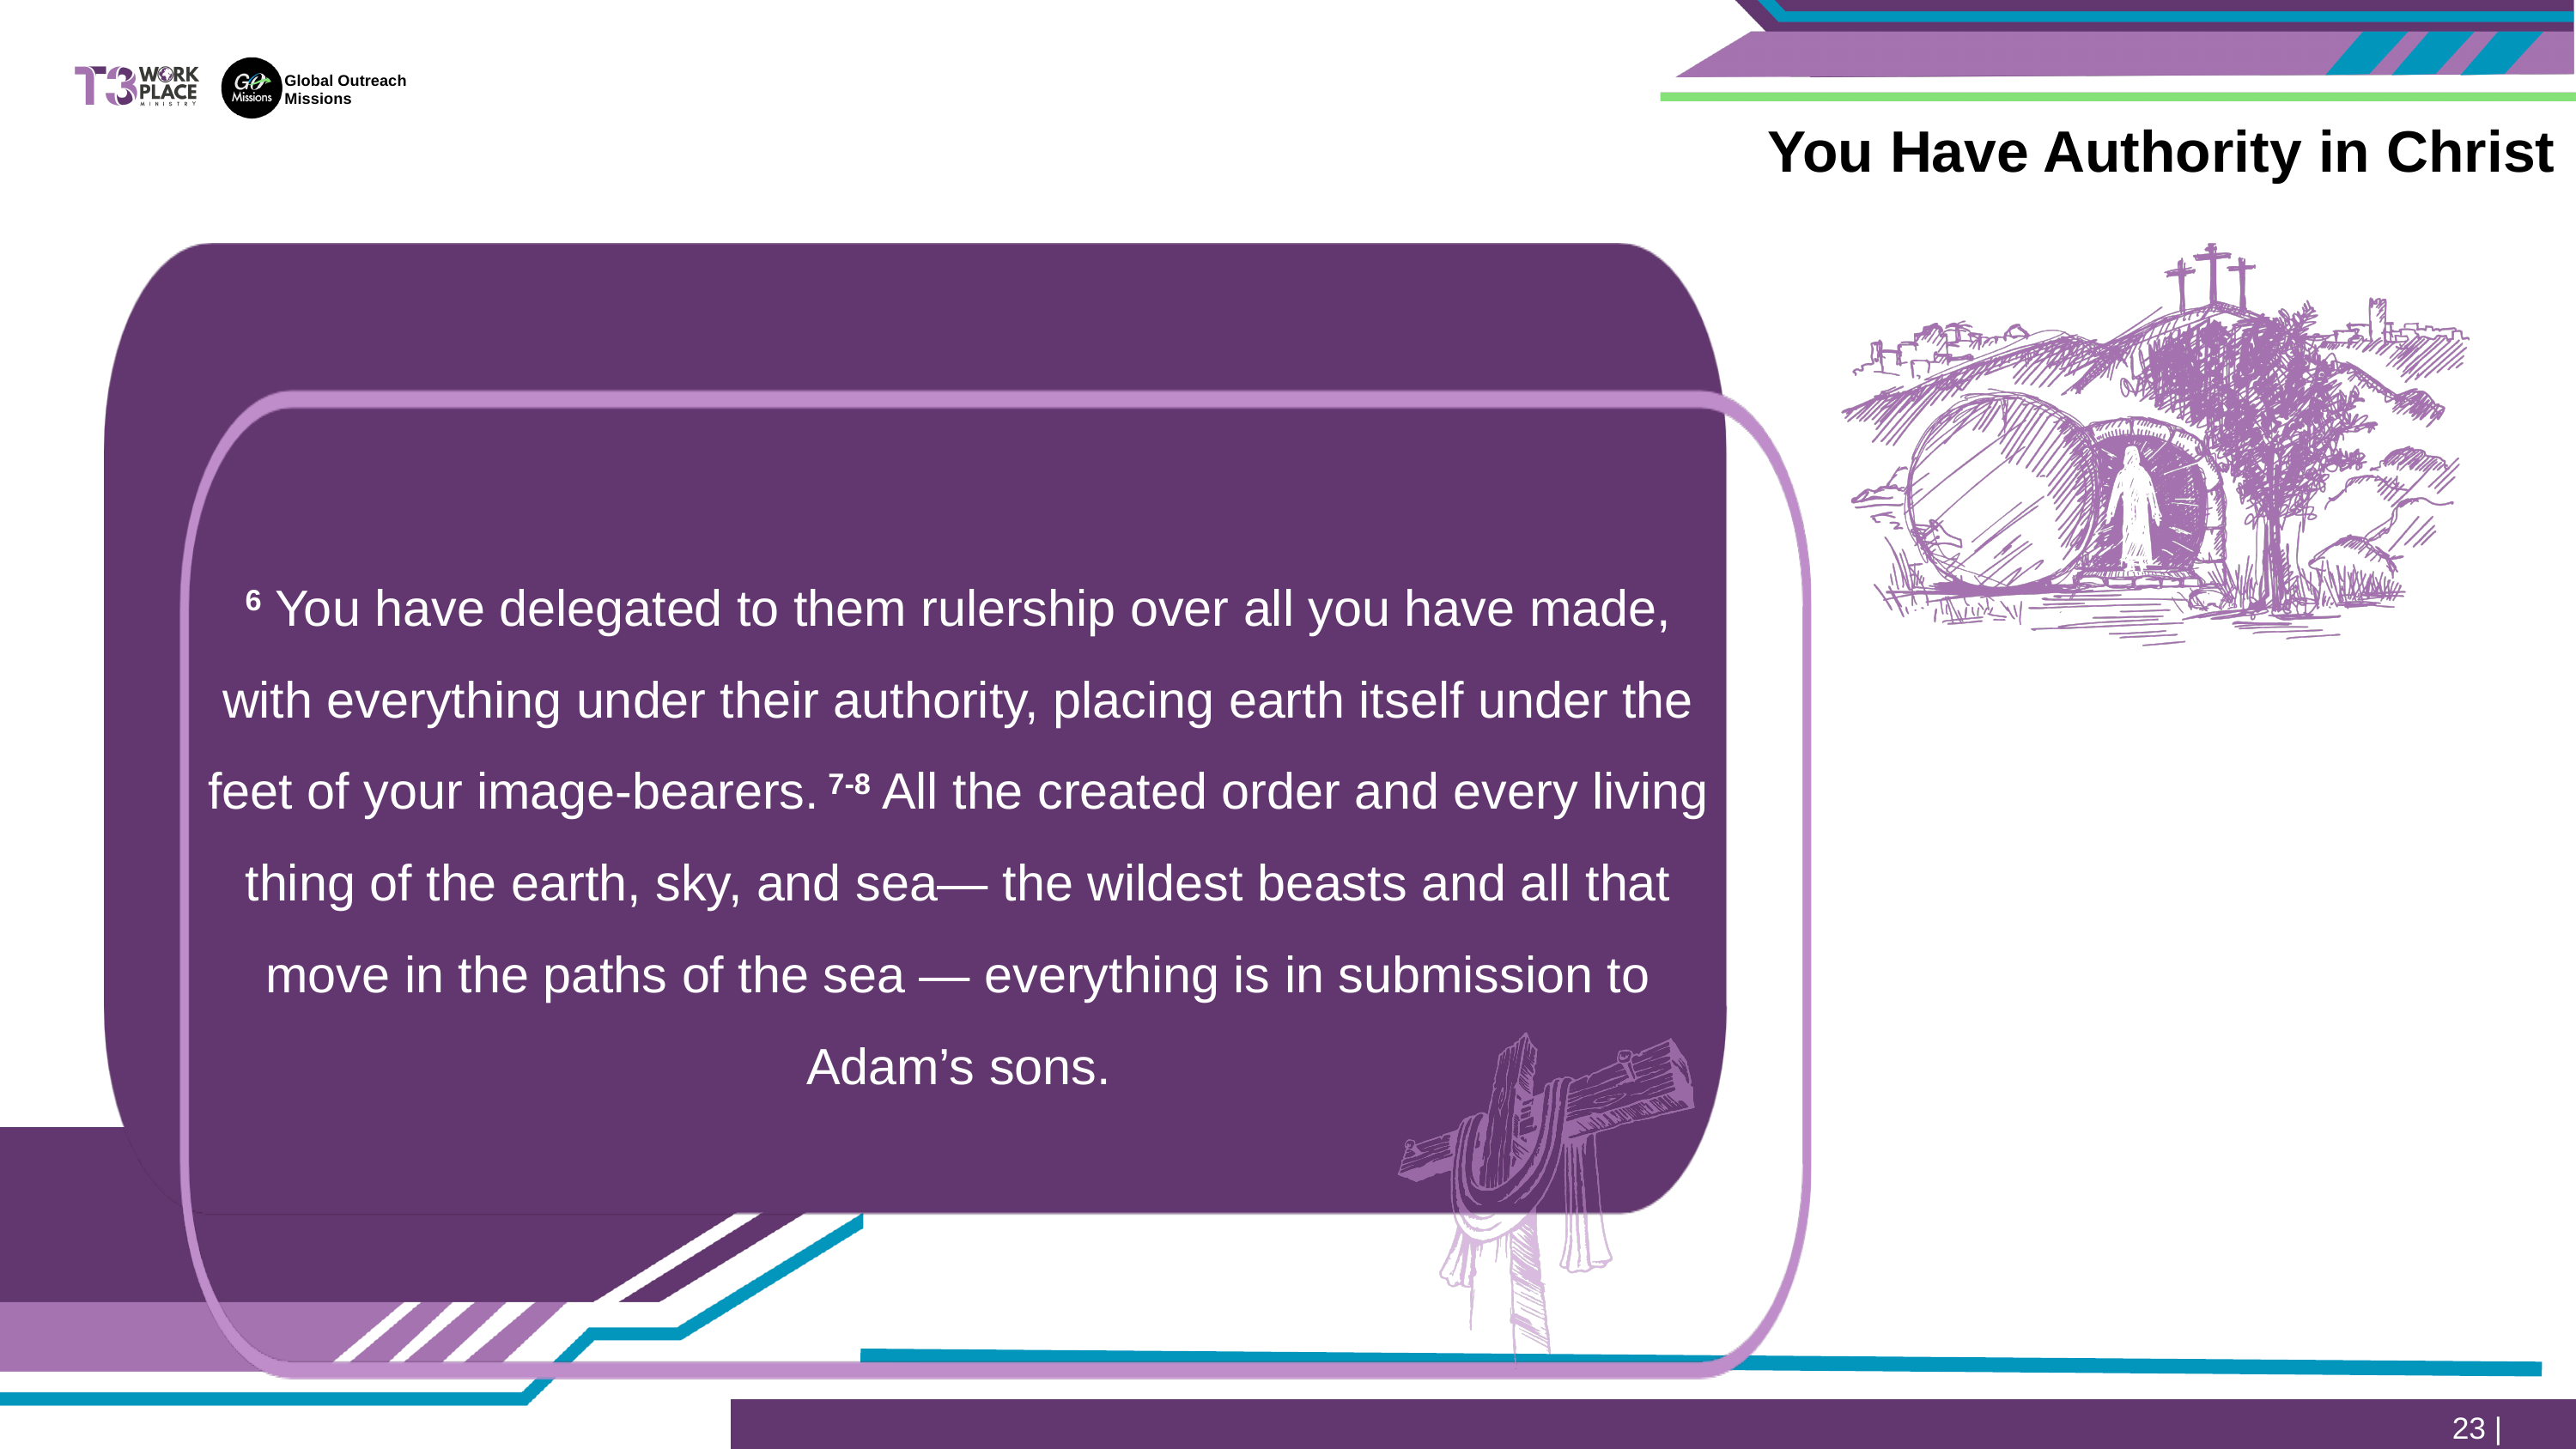

Global Outreach
Missions
You Have Authority in Christ

6 You have delegated to them rulership over all you have made, with everything under their authority, placing earth itself under the feet of your image-bearers. 7-8 All the created order and every living thing of the earth, sky, and sea— the wildest beasts and all that move in the paths of the sea — everything is in submission to Adam’s sons.

23 | Page